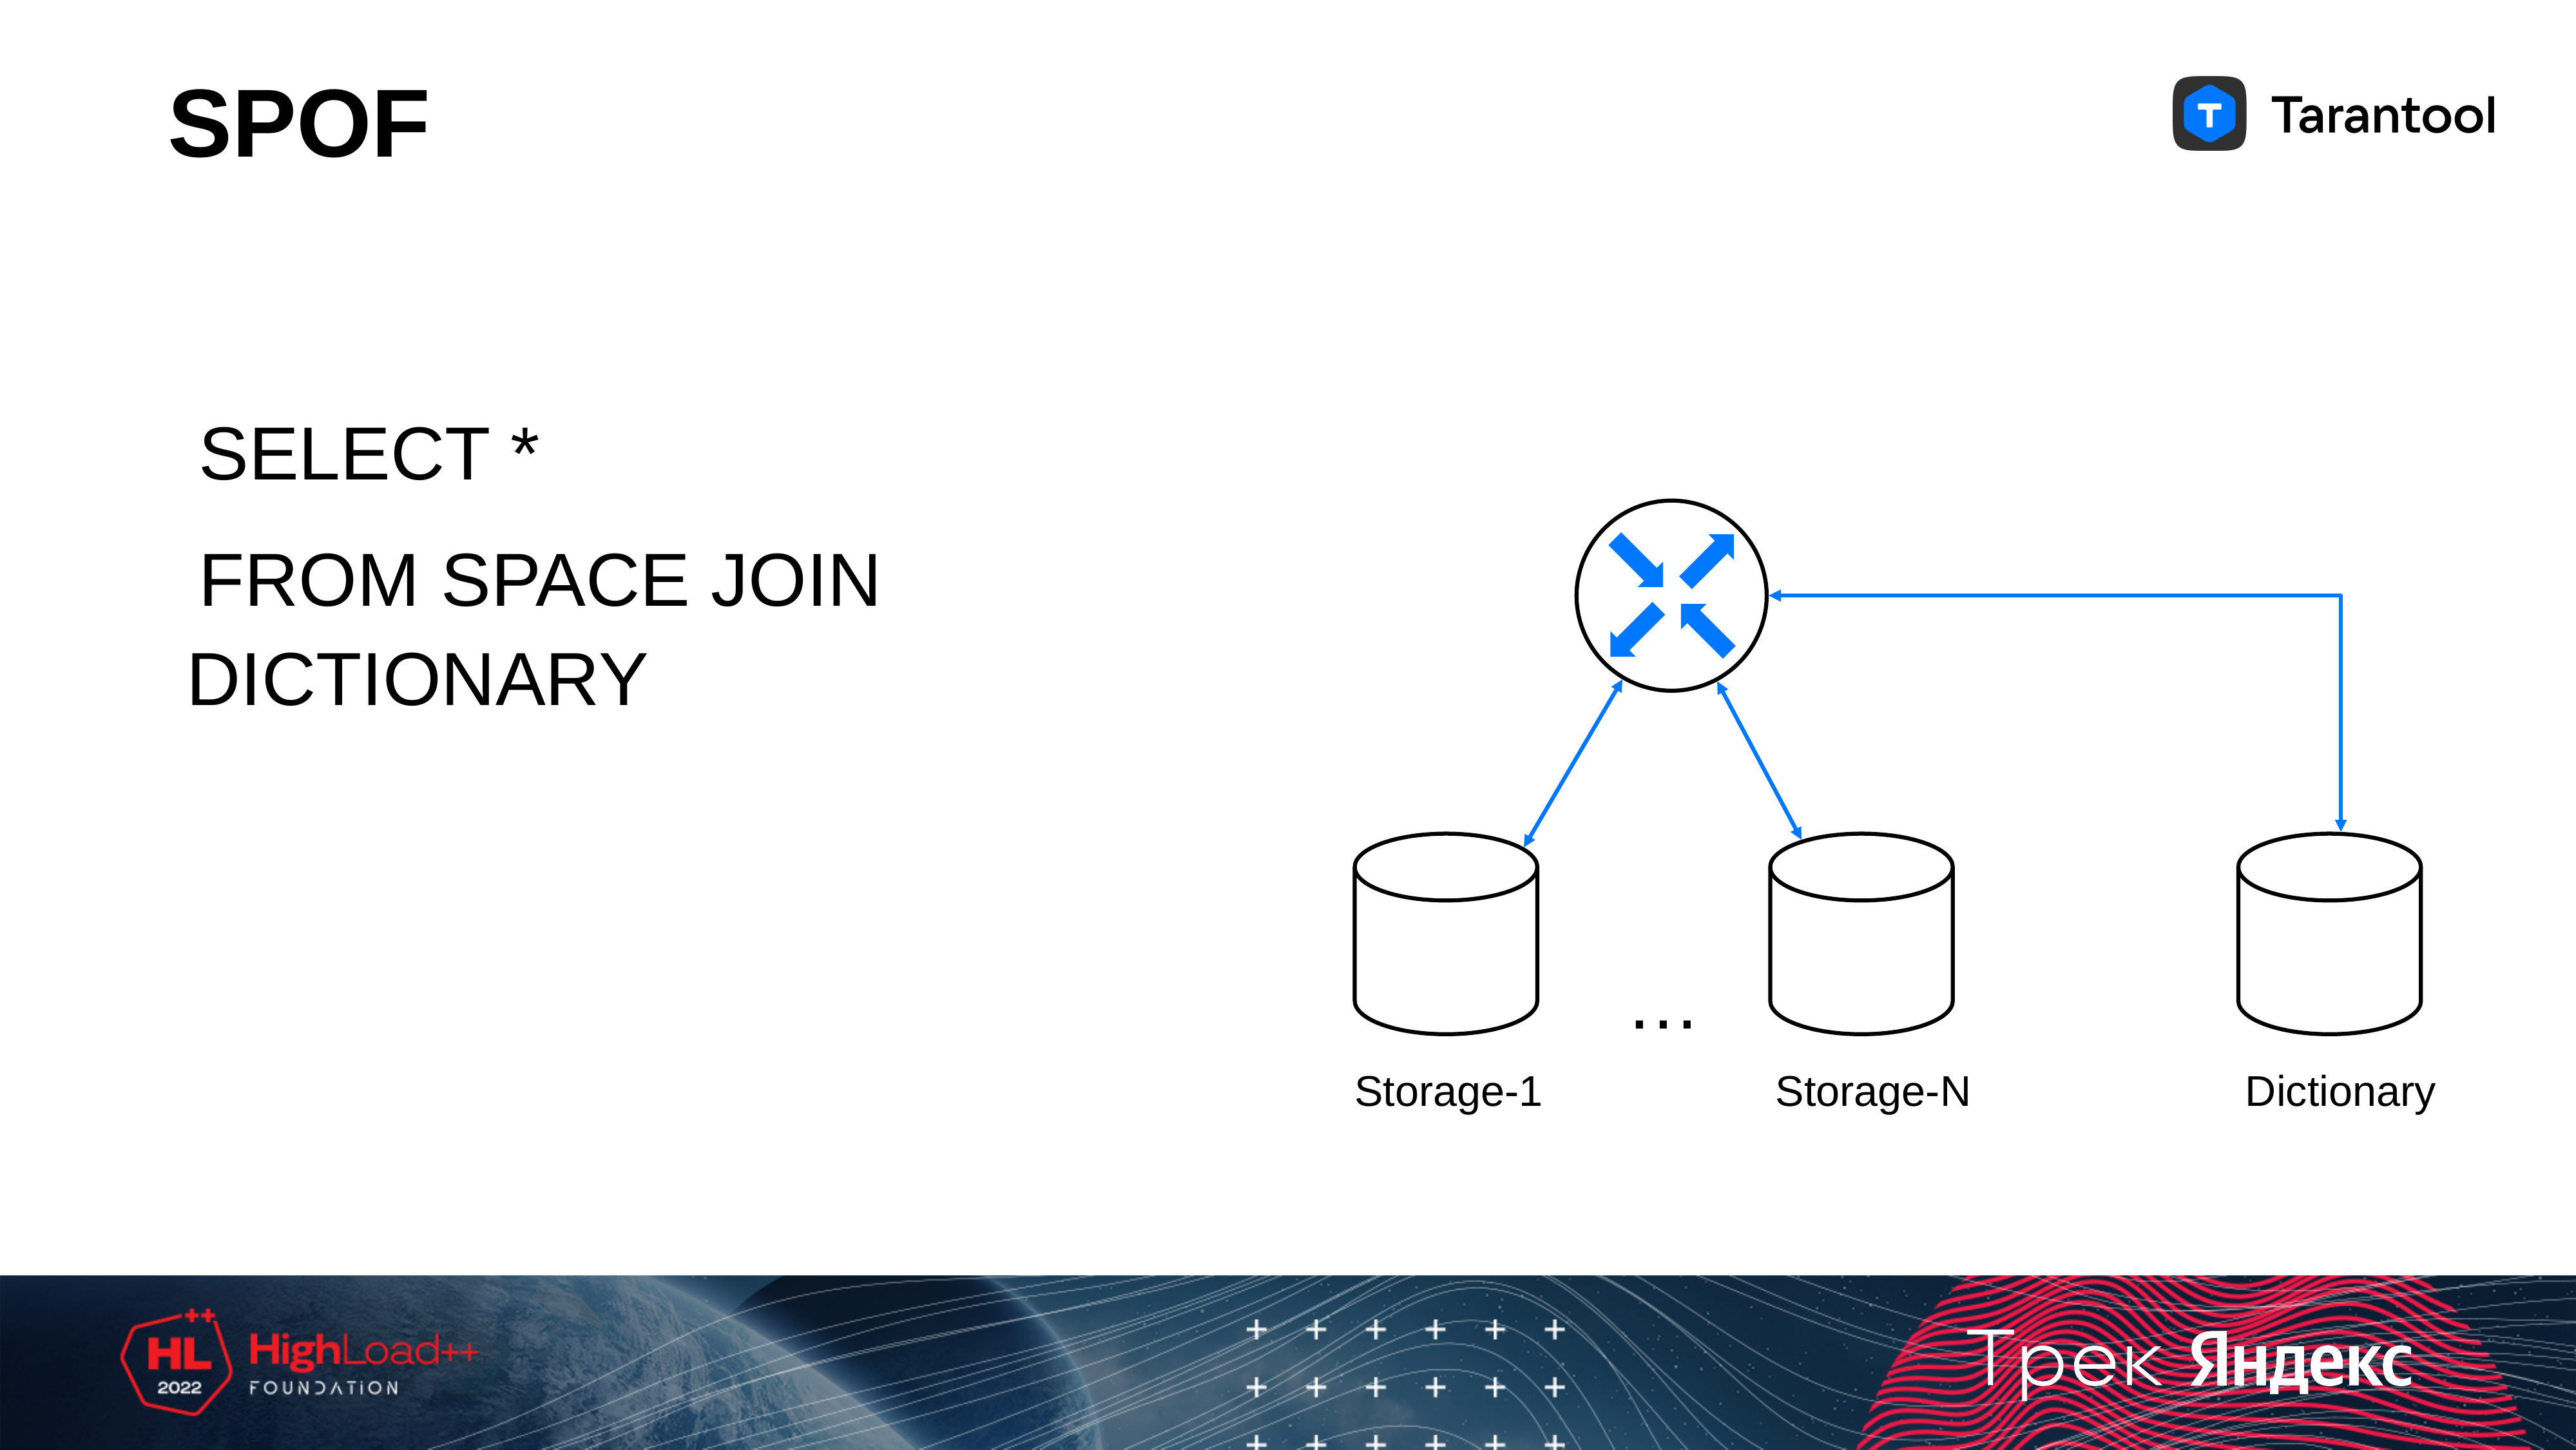

# SPOF

SELECT *
FROM SPACE JOIN DICTIONARY

Storage-1

Storage-N

Dictionary
…